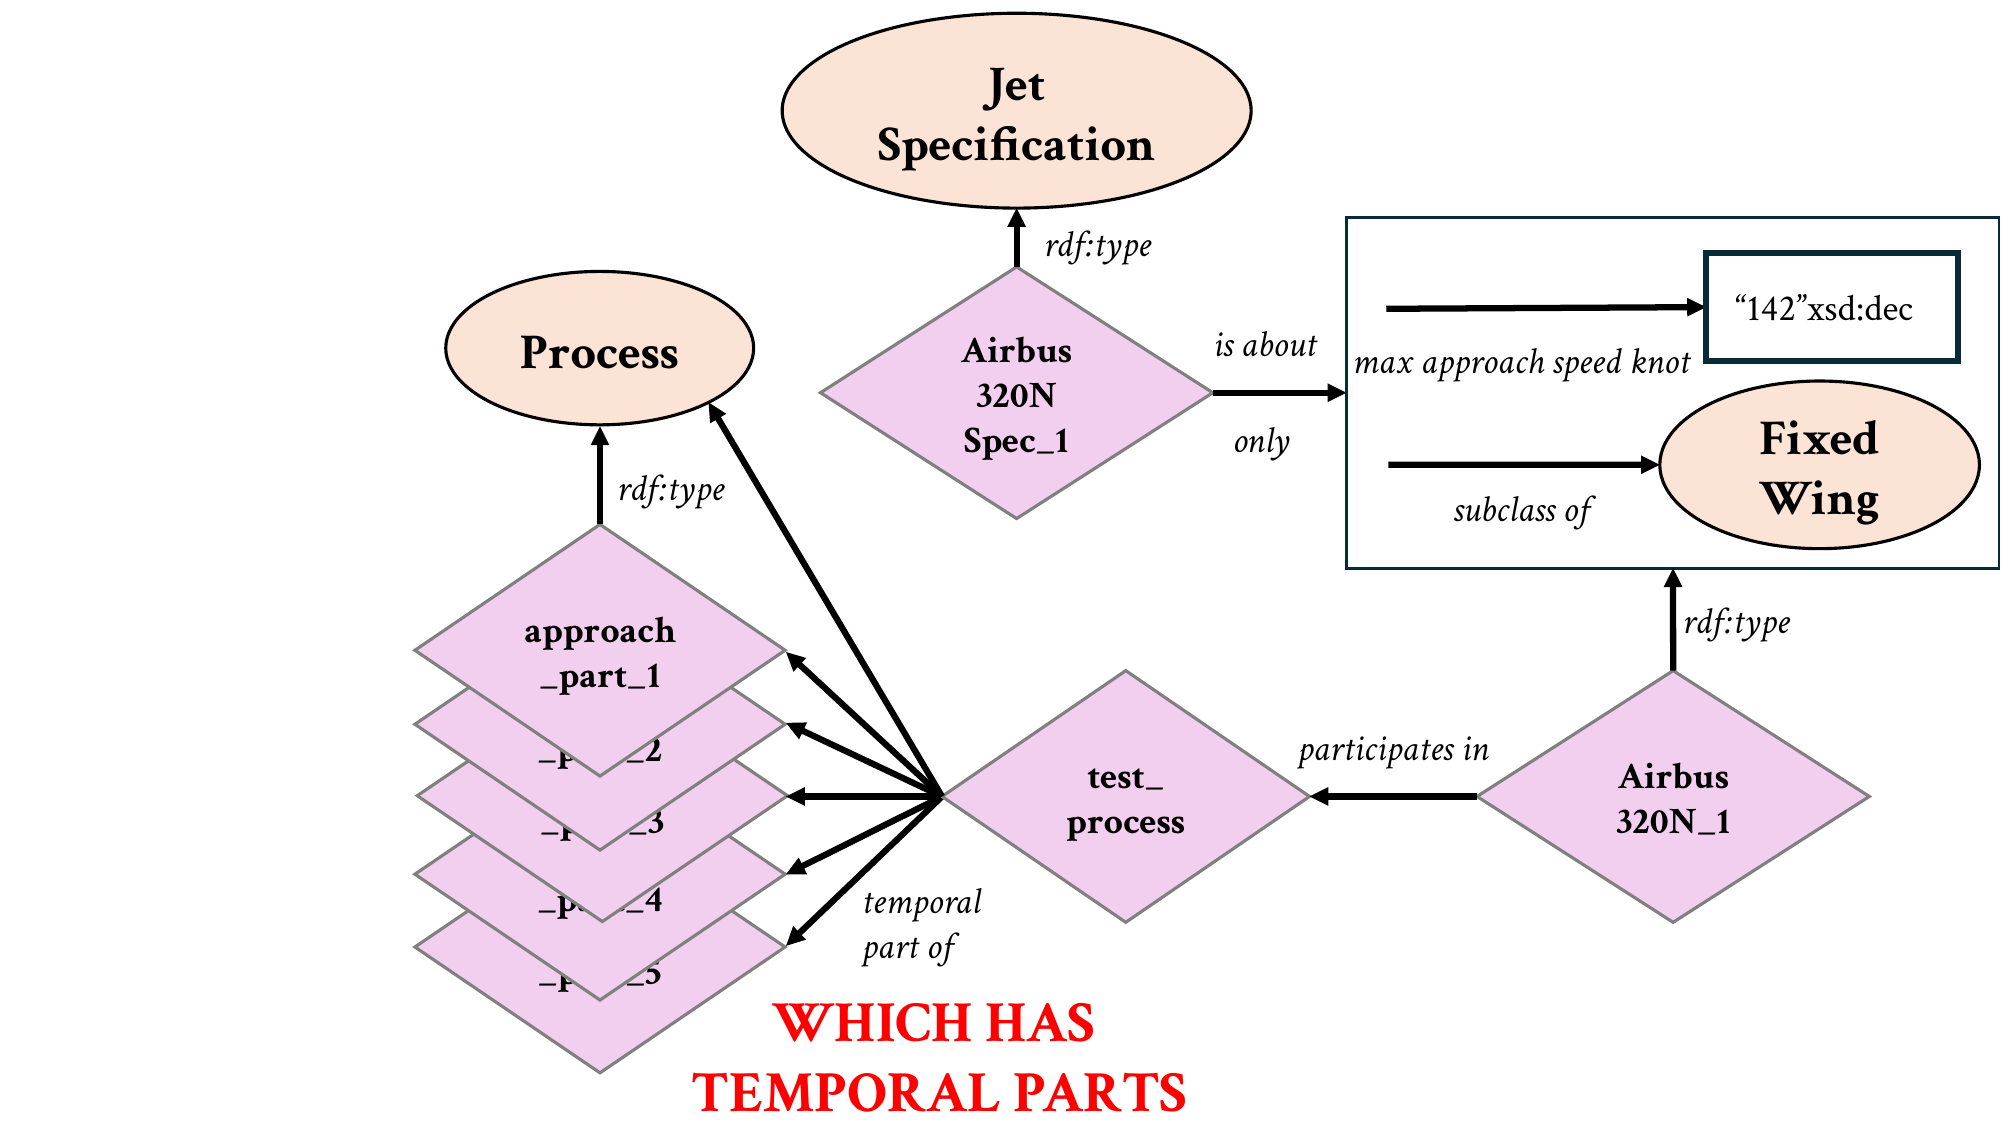

Jet Specification
rdf:type

“142”xsd:dec
Airbus 320N Spec_1
Process
is about
max approach speed knot
Fixed Wing
only
rdf:type
subclass of
approach_part_1
rdf:type
approach_part_2
approach_part_3
test_
process
Airbus 320N_1
participates in
approach_part_4
approach_part_5
temporal
part of
WHICH HAS
TEMPORAL PARTS